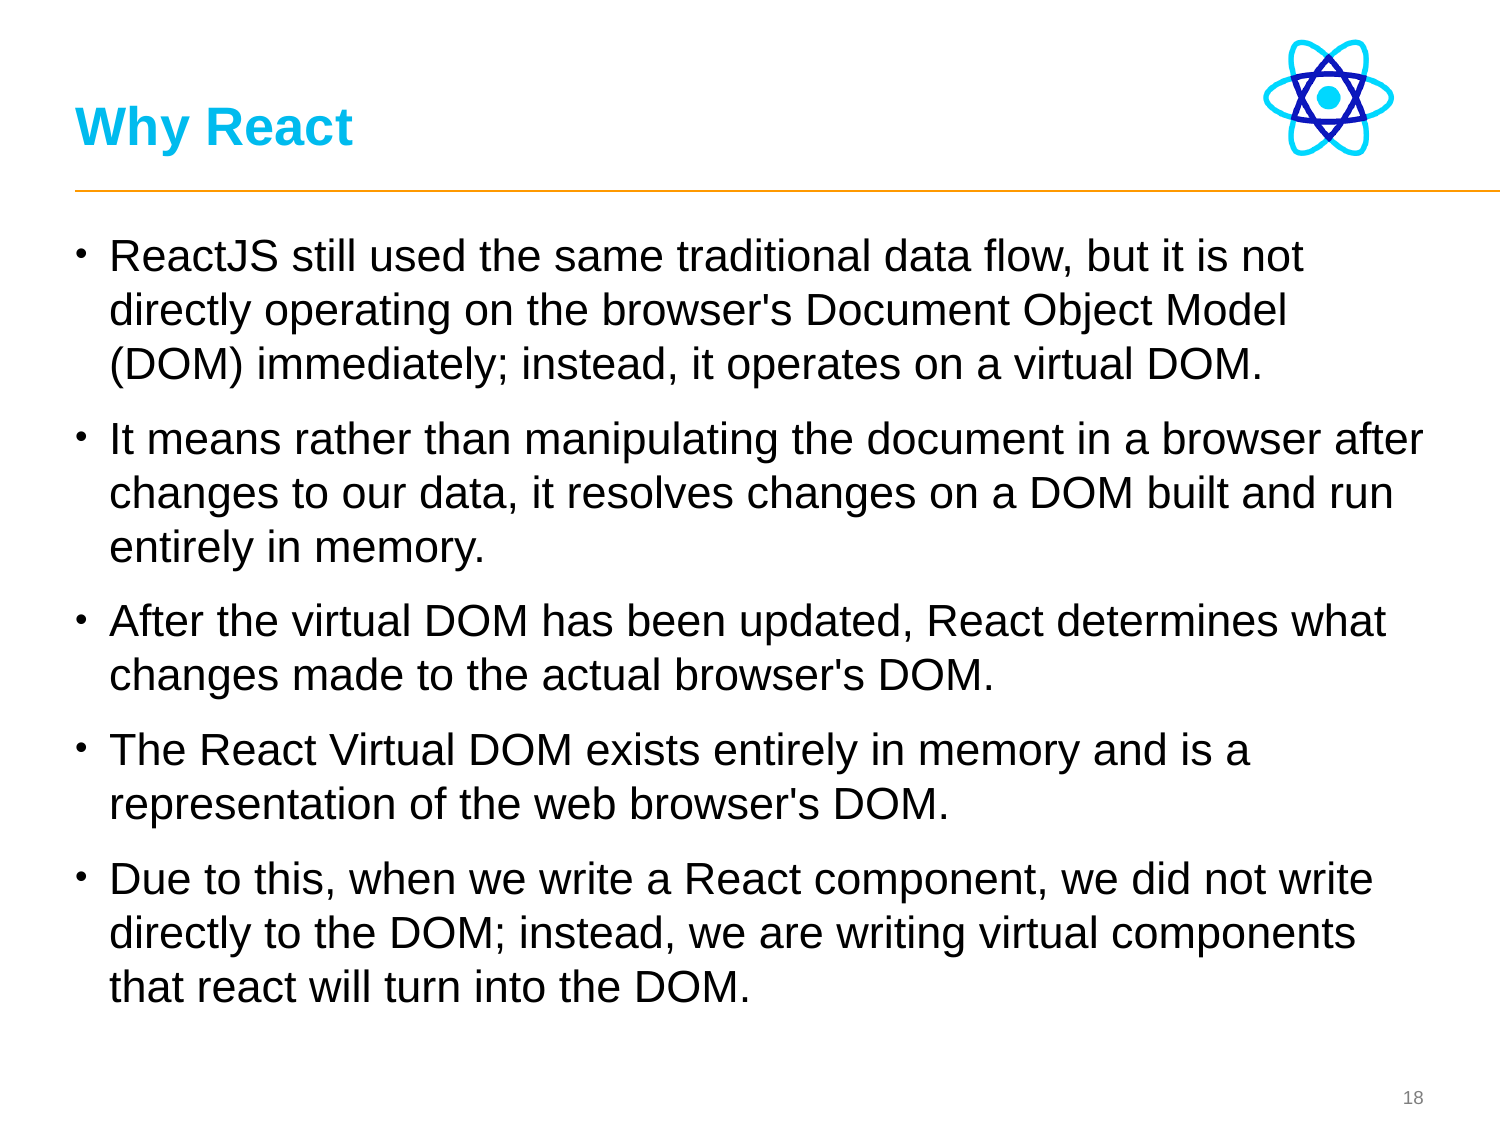

# Why React
ReactJS still used the same traditional data flow, but it is not directly operating on the browser's Document Object Model (DOM) immediately; instead, it operates on a virtual DOM.
It means rather than manipulating the document in a browser after changes to our data, it resolves changes on a DOM built and run entirely in memory.
After the virtual DOM has been updated, React determines what changes made to the actual browser's DOM.
The React Virtual DOM exists entirely in memory and is a representation of the web browser's DOM.
Due to this, when we write a React component, we did not write directly to the DOM; instead, we are writing virtual components that react will turn into the DOM.